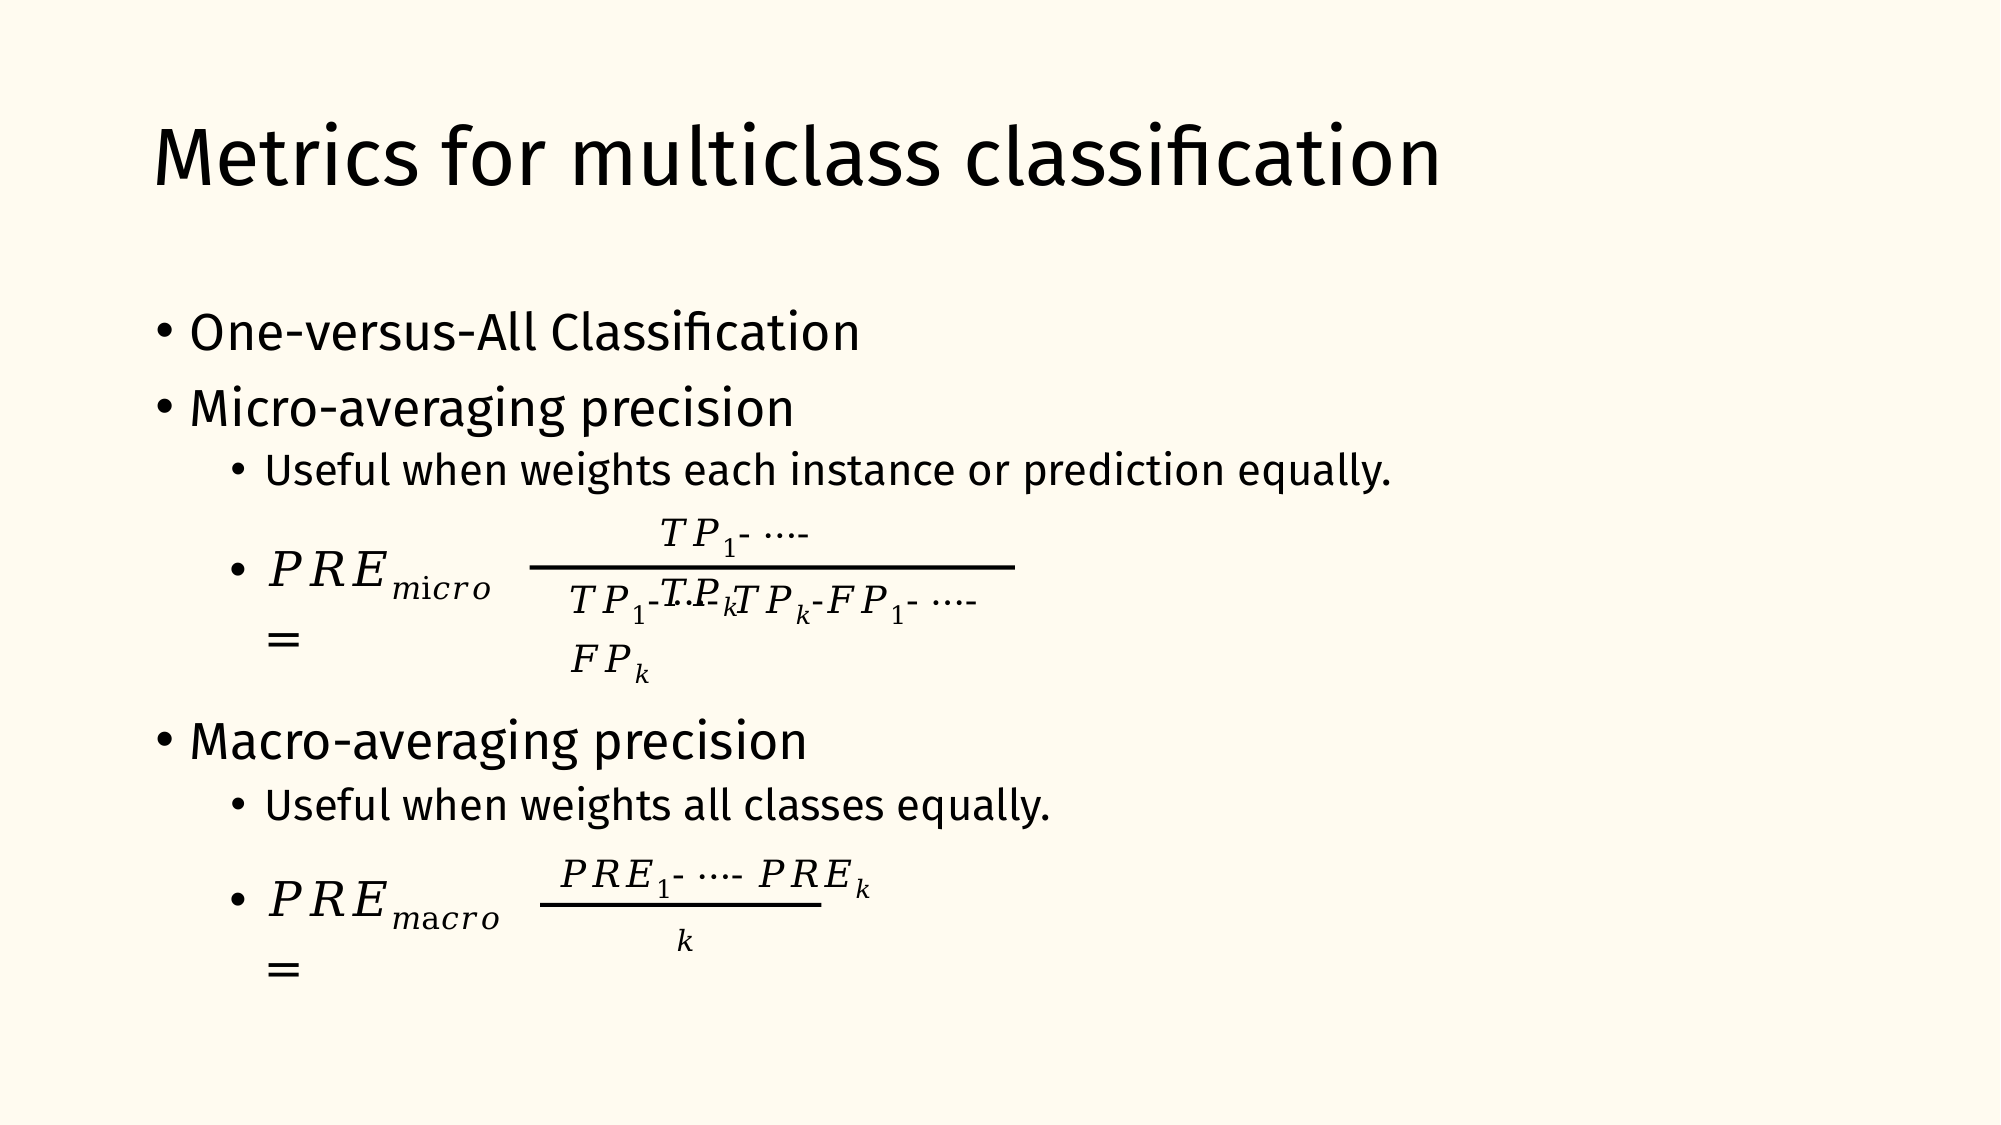

# Metrics for multiclass classification
One-versus-All Classification
Micro-averaging precision
Useful when weights each instance or prediction equally.
𝑇𝑃1- ⋯- 𝑇𝑃𝑘
𝑃𝑅𝐸𝑚i𝑐𝑟𝑜 =

𝑇𝑃1- ⋯- 𝑇𝑃𝑘-𝐹𝑃1- ⋯- 𝐹𝑃𝑘
Macro-averaging precision
Useful when weights all classes equally.
 𝑃𝑅𝐸1- ⋯- 𝑃𝑅𝐸𝑘
     𝑘
𝑃𝑅𝐸𝑚a𝑐𝑟𝑜 =